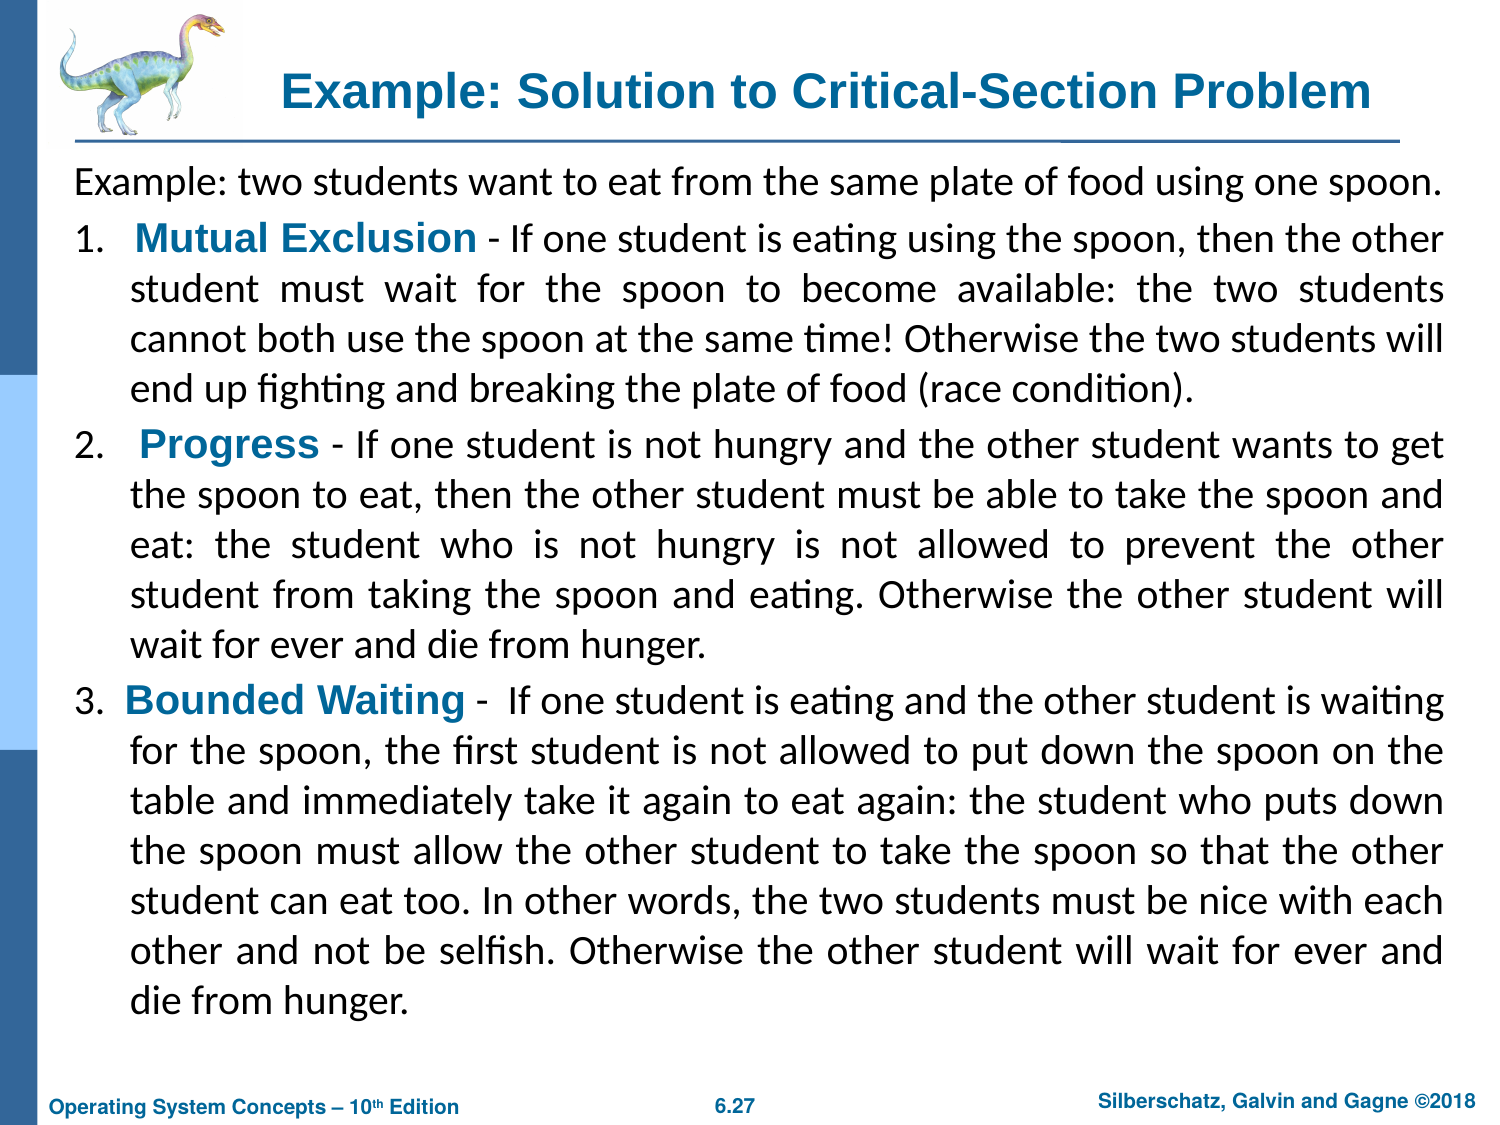

# Example: Solution to Critical-Section Problem
Example: two students want to eat from the same plate of food using one spoon.
1.   Mutual Exclusion - If one student is eating using the spoon, then the other student must wait for the spoon to become available: the two students cannot both use the spoon at the same time! Otherwise the two students will end up fighting and breaking the plate of food (race condition).
2.   Progress - If one student is not hungry and the other student wants to get the spoon to eat, then the other student must be able to take the spoon and eat: the student who is not hungry is not allowed to prevent the other student from taking the spoon and eating. Otherwise the other student will wait for ever and die from hunger.
3.  Bounded Waiting -  If one student is eating and the other student is waiting for the spoon, the first student is not allowed to put down the spoon on the table and immediately take it again to eat again: the student who puts down the spoon must allow the other student to take the spoon so that the other student can eat too. In other words, the two students must be nice with each other and not be selfish. Otherwise the other student will wait for ever and die from hunger.